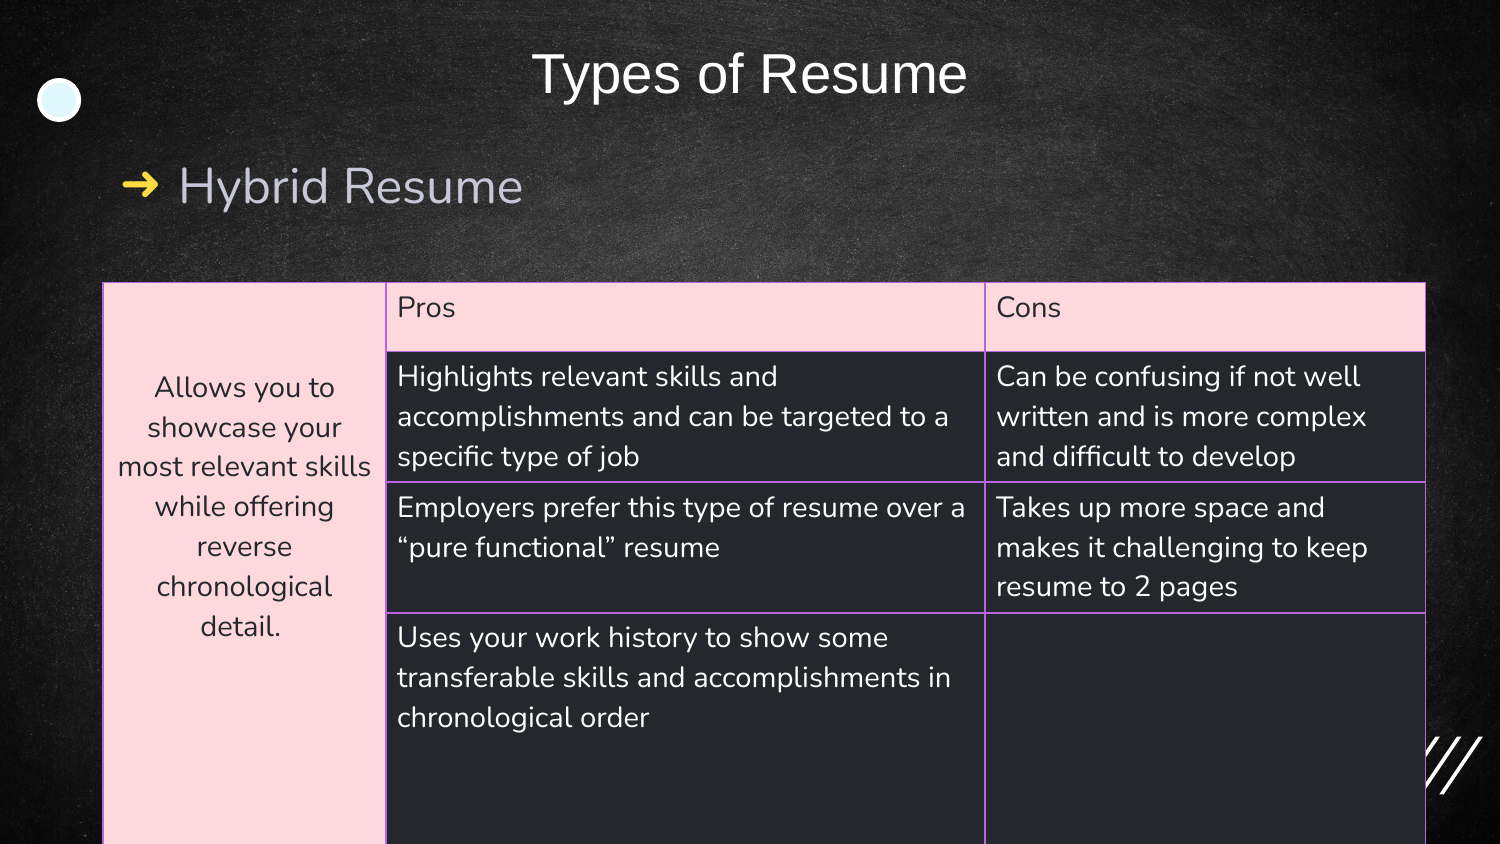

# Types of Resume
Hybrid Resume

| Allows you to showcase your most relevant skills while offering reverse chronological detail. | Pros | Cons |
| --- | --- | --- |
| Highlights job experience with most recent experience first. | Highlights relevant skills and accomplishments and can be targeted to a specific type of job | Can be confusing if not well written and is more complex and difficult to develop |
|  | Employers prefer this type of resume over a “pure functional” resume | Takes up more space and makes it challenging to keep resume to 2 pages |
|  | Uses your work history to show some transferable skills and accomplishments in chronological order |  |